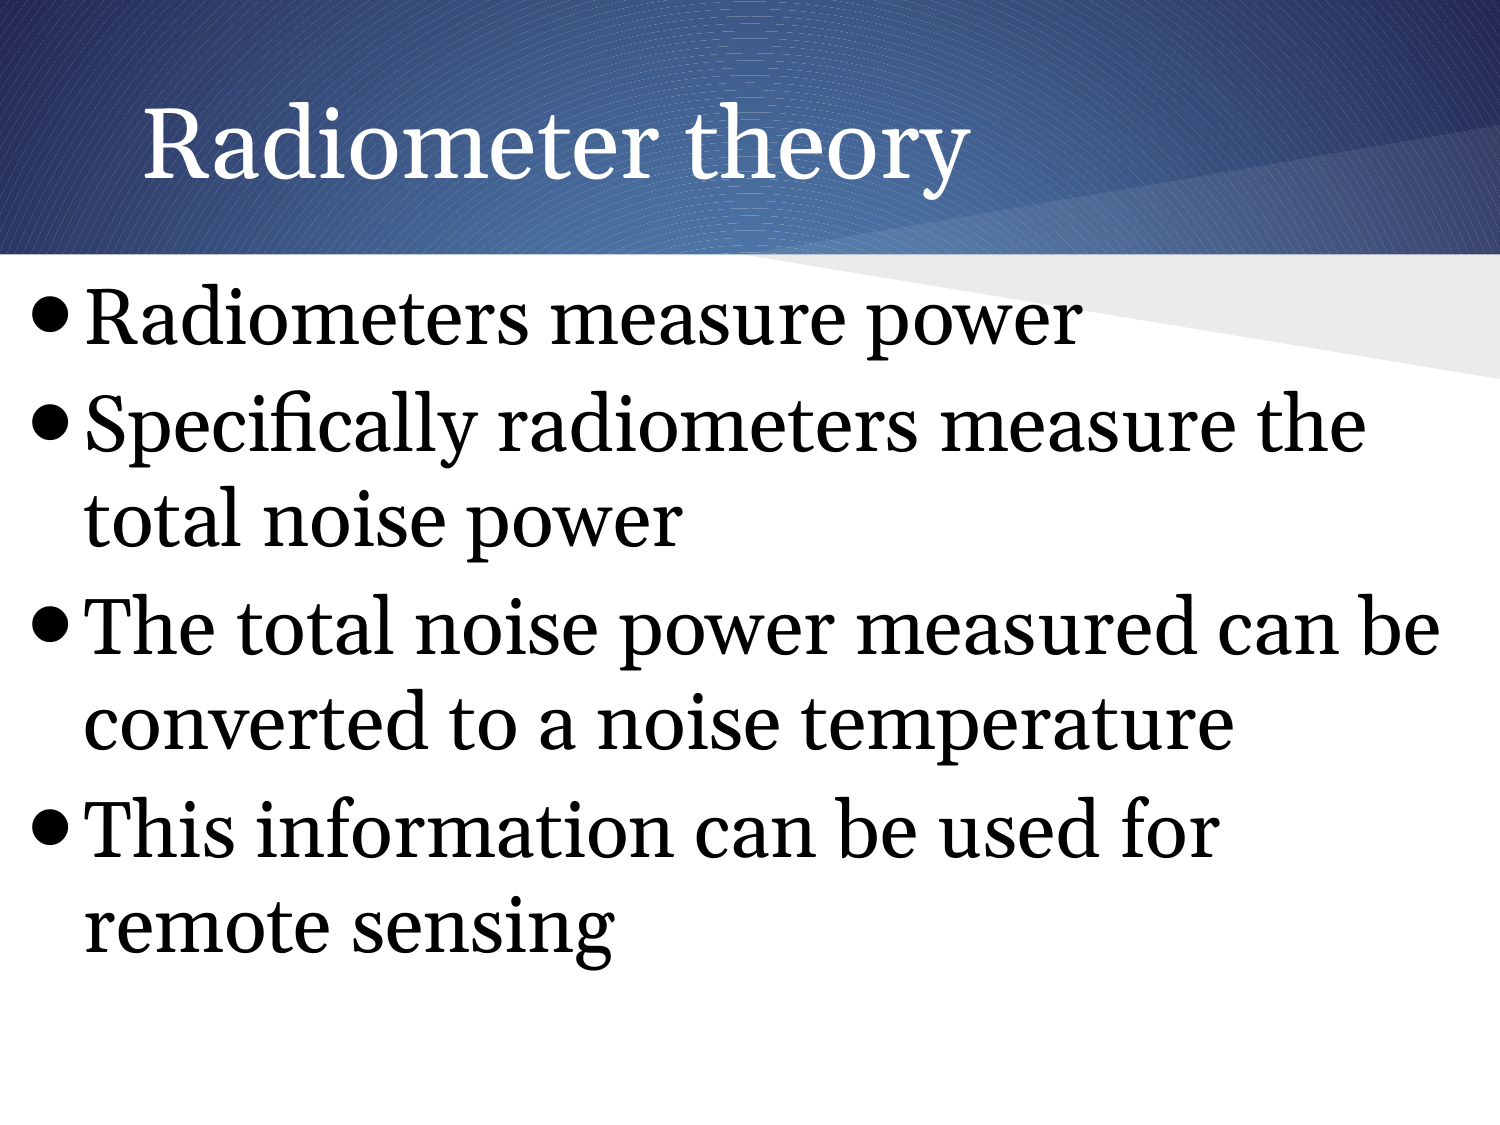

# Radiometer theory
Radiometers measure power
Specifically radiometers measure the total noise power
The total noise power measured can be converted to a noise temperature
This information can be used for remote sensing